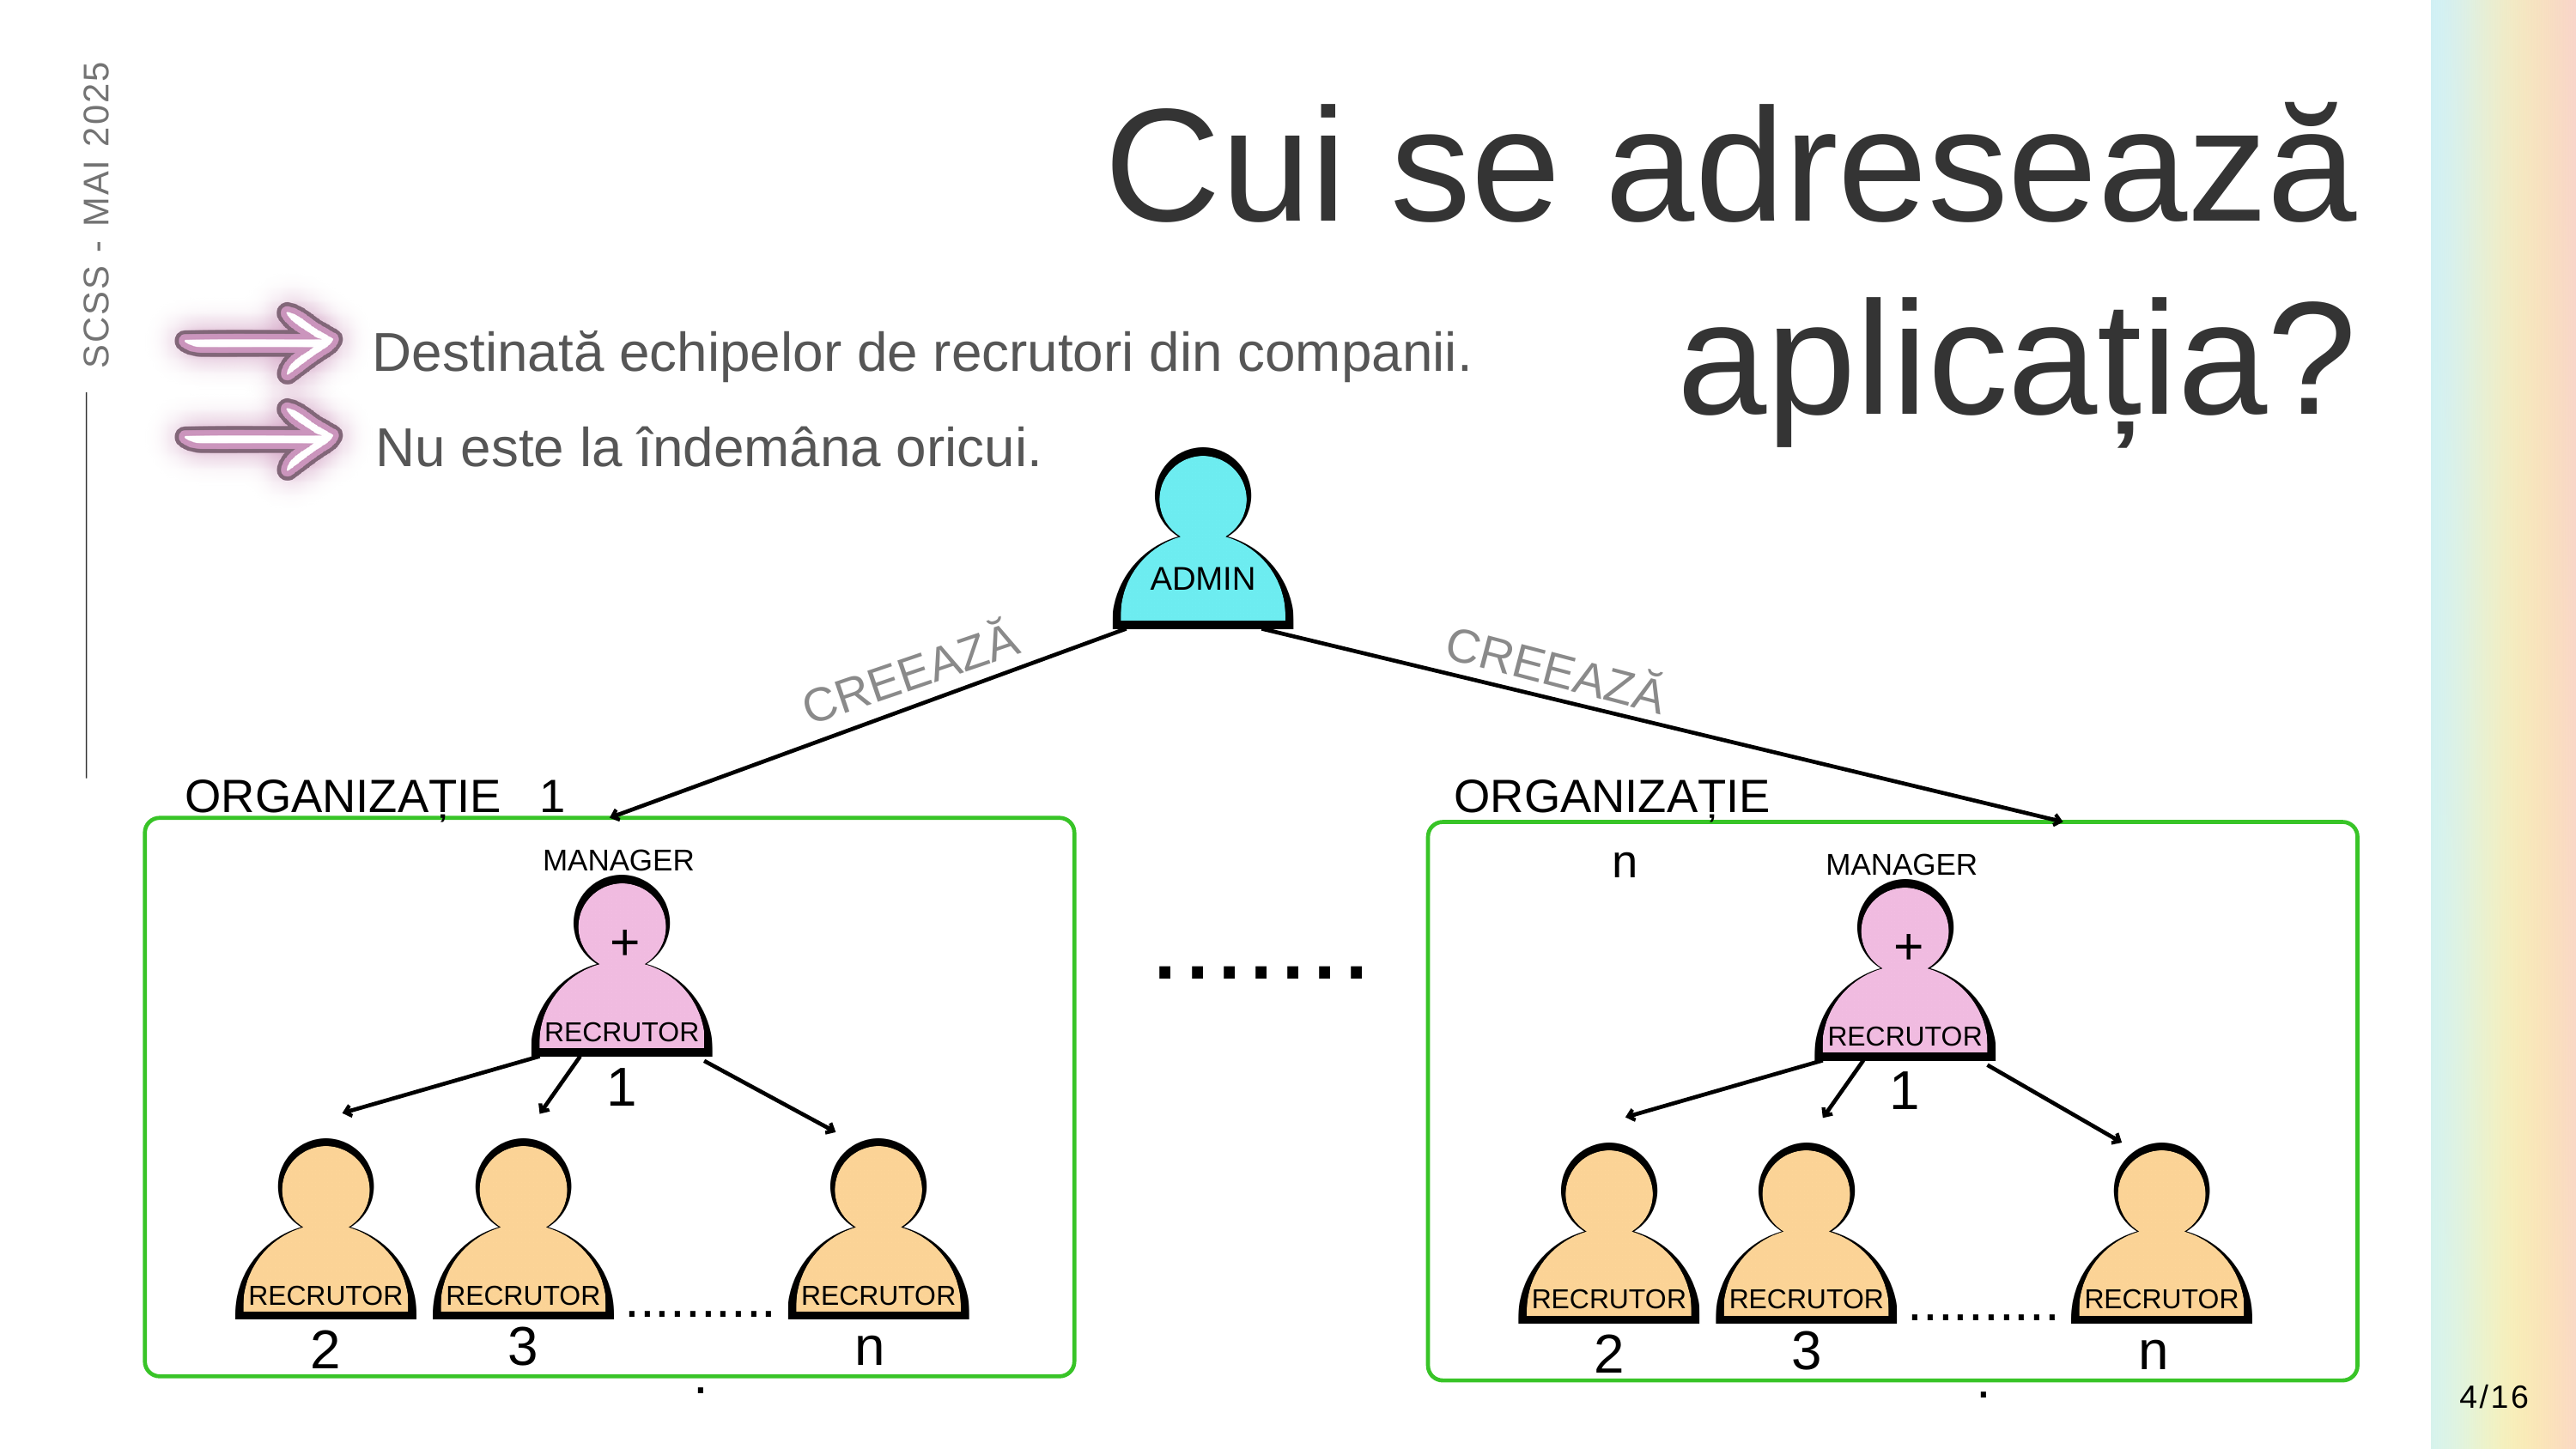

Cui se adresează aplicația?
SCSS - MAI 2025

Destinată echipelor de recrutori din companii.

Nu este la îndemâna oricui.

ADMIN

CREEAZĂ
CREEAZĂ

ORGANIZAȚIE   1
ORGANIZAȚIE   n

MANAGER
MANAGER
.......

+
+
RECRUTOR
RECRUTOR
1
1

...........
...........
RECRUTOR
RECRUTOR
RECRUTOR
RECRUTOR
RECRUTOR
RECRUTOR
3
n
2
3
n
2
4/16